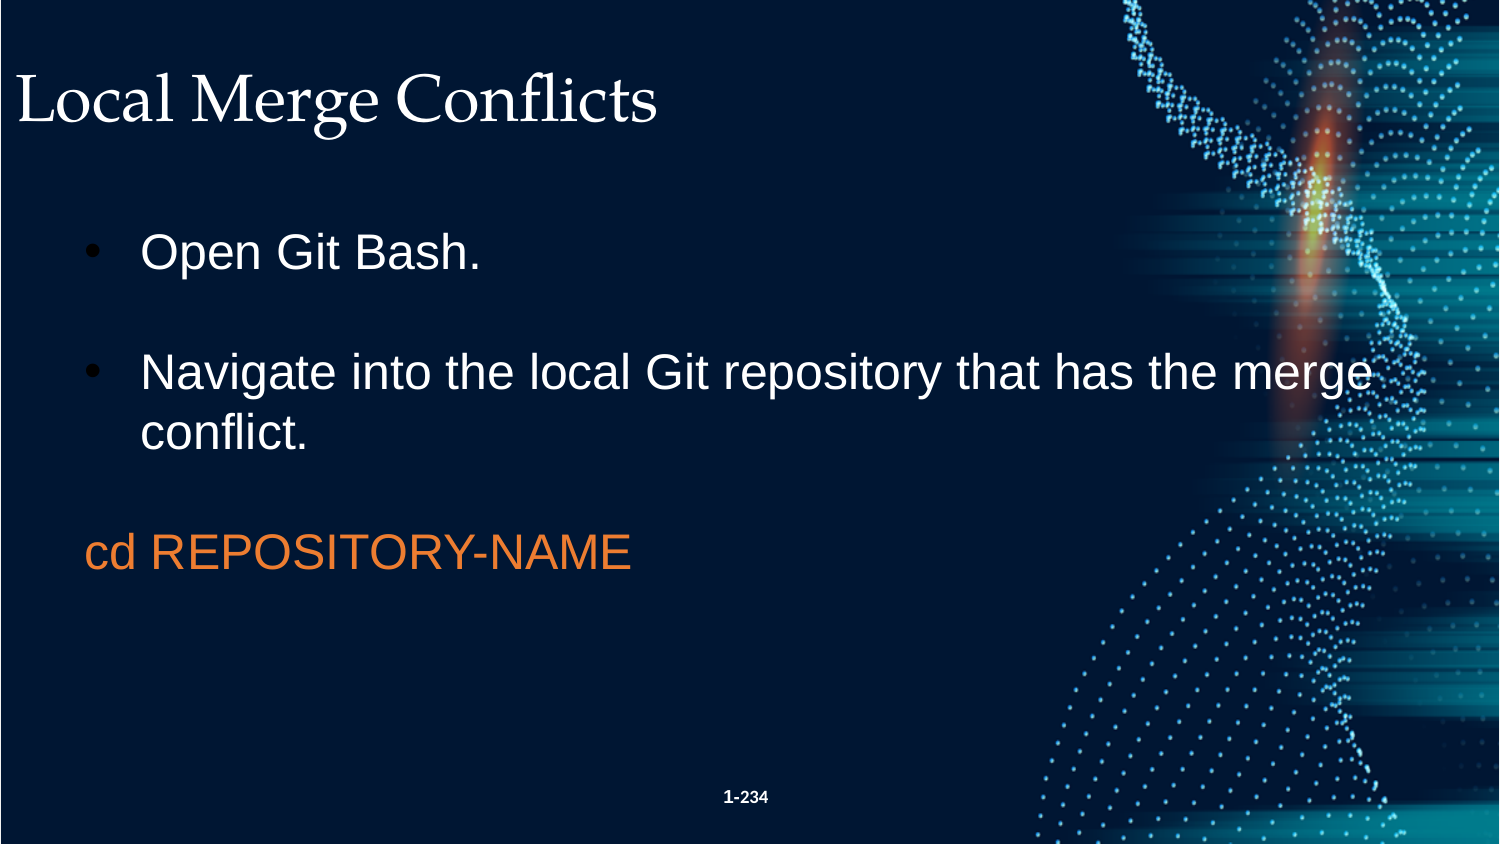

Local Merge Conflicts
Open Git Bash.

Navigate into the local Git repository that has the merge conflict.

cd REPOSITORY-NAME
1-234